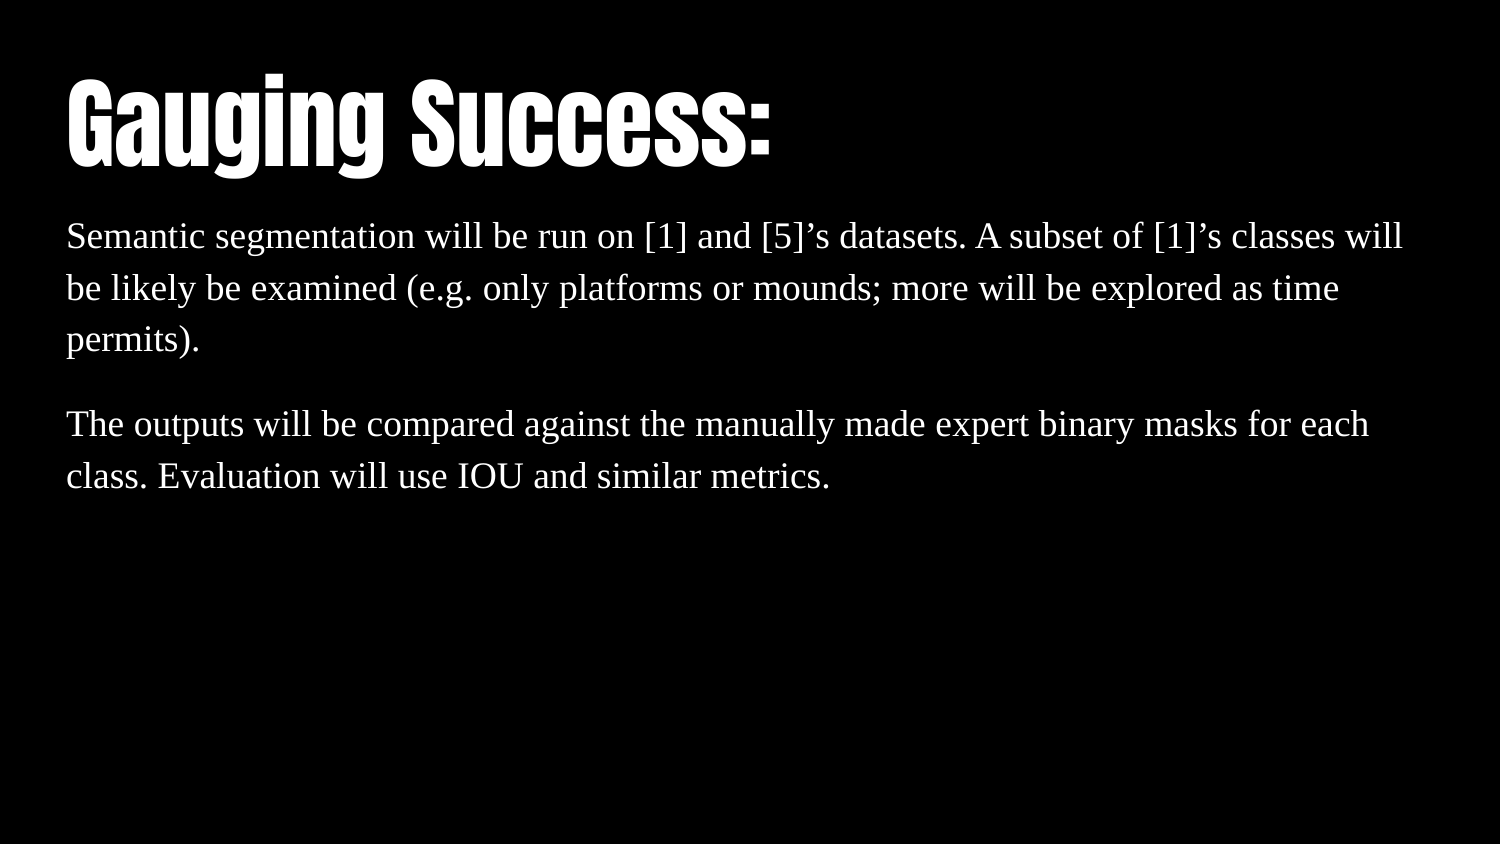

# Gauging Success:
Semantic segmentation will be run on [1] and [5]’s datasets. A subset of [1]’s classes will be likely be examined (e.g. only platforms or mounds; more will be explored as time permits).
The outputs will be compared against the manually made expert binary masks for each class. Evaluation will use IOU and similar metrics.